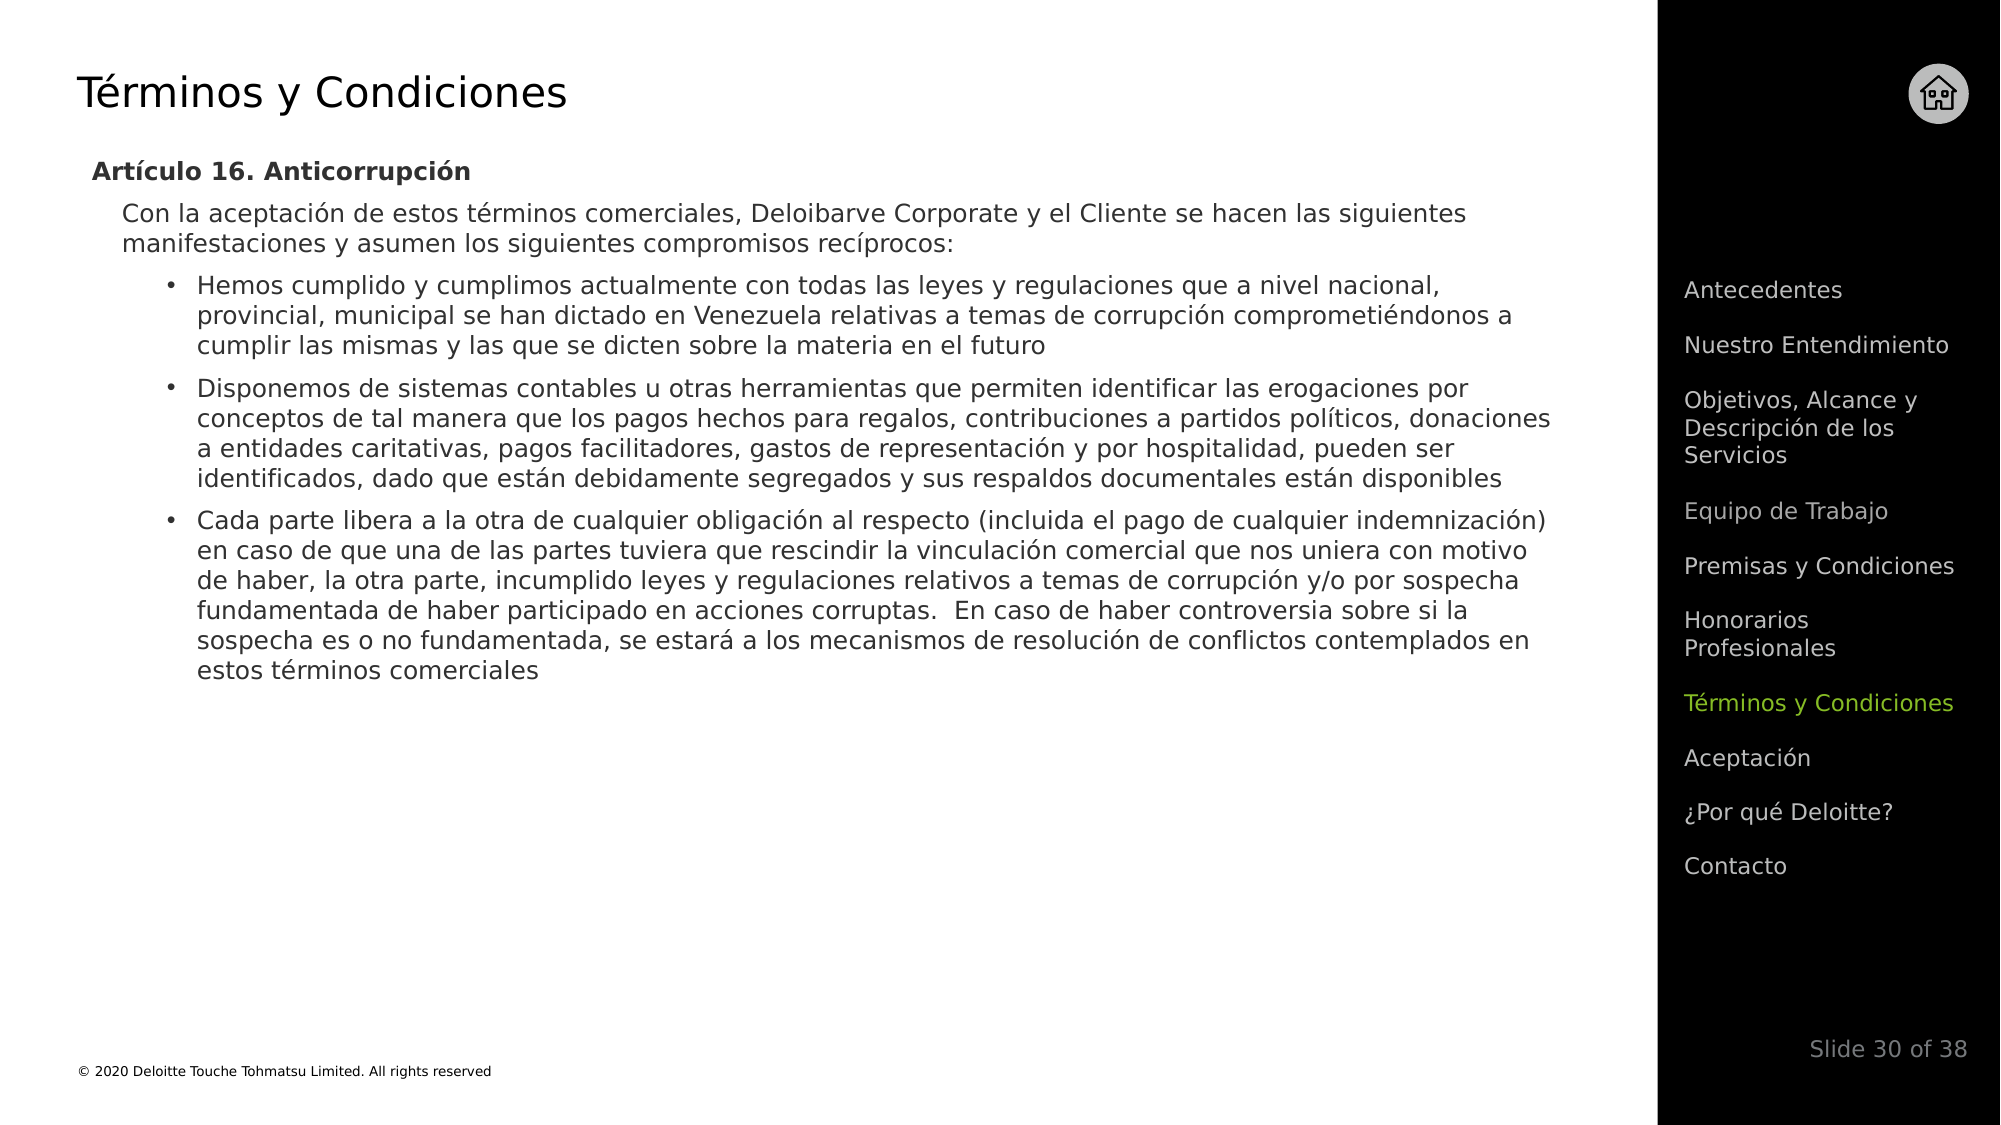

# Términos y Condiciones

Artículo 16. Anticorrupción
	Con la aceptación de estos términos comerciales, Deloibarve Corporate y el Cliente se hacen las siguientes manifestaciones y asumen los siguientes compromisos recíprocos:
Hemos cumplido y cumplimos actualmente con todas las leyes y regulaciones que a nivel nacional, provincial, municipal se han dictado en Venezuela relativas a temas de corrupción comprometiéndonos a cumplir las mismas y las que se dicten sobre la materia en el futuro
Disponemos de sistemas contables u otras herramientas que permiten identificar las erogaciones por conceptos de tal manera que los pagos hechos para regalos, contribuciones a partidos políticos, donaciones a entidades caritativas, pagos facilitadores, gastos de representación y por hospitalidad, pueden ser identificados, dado que están debidamente segregados y sus respaldos documentales están disponibles
Cada parte libera a la otra de cualquier obligación al respecto (incluida el pago de cualquier indemnización) en caso de que una de las partes tuviera que rescindir la vinculación comercial que nos uniera con motivo de haber, la otra parte, incumplido leyes y regulaciones relativos a temas de corrupción y/o por sospecha fundamentada de haber participado en acciones corruptas.  En caso de haber controversia sobre si la sospecha es o no fundamentada, se estará a los mecanismos de resolución de conflictos contemplados en estos términos comerciales

Antecedentes
Nuestro Entendimiento
Objetivos, Alcance y Descripción de los Servicios
Equipo de Trabajo
Premisas y Condiciones
Honorarios Profesionales
Términos y Condiciones
Aceptación
¿Por qué Deloitte?
Contacto